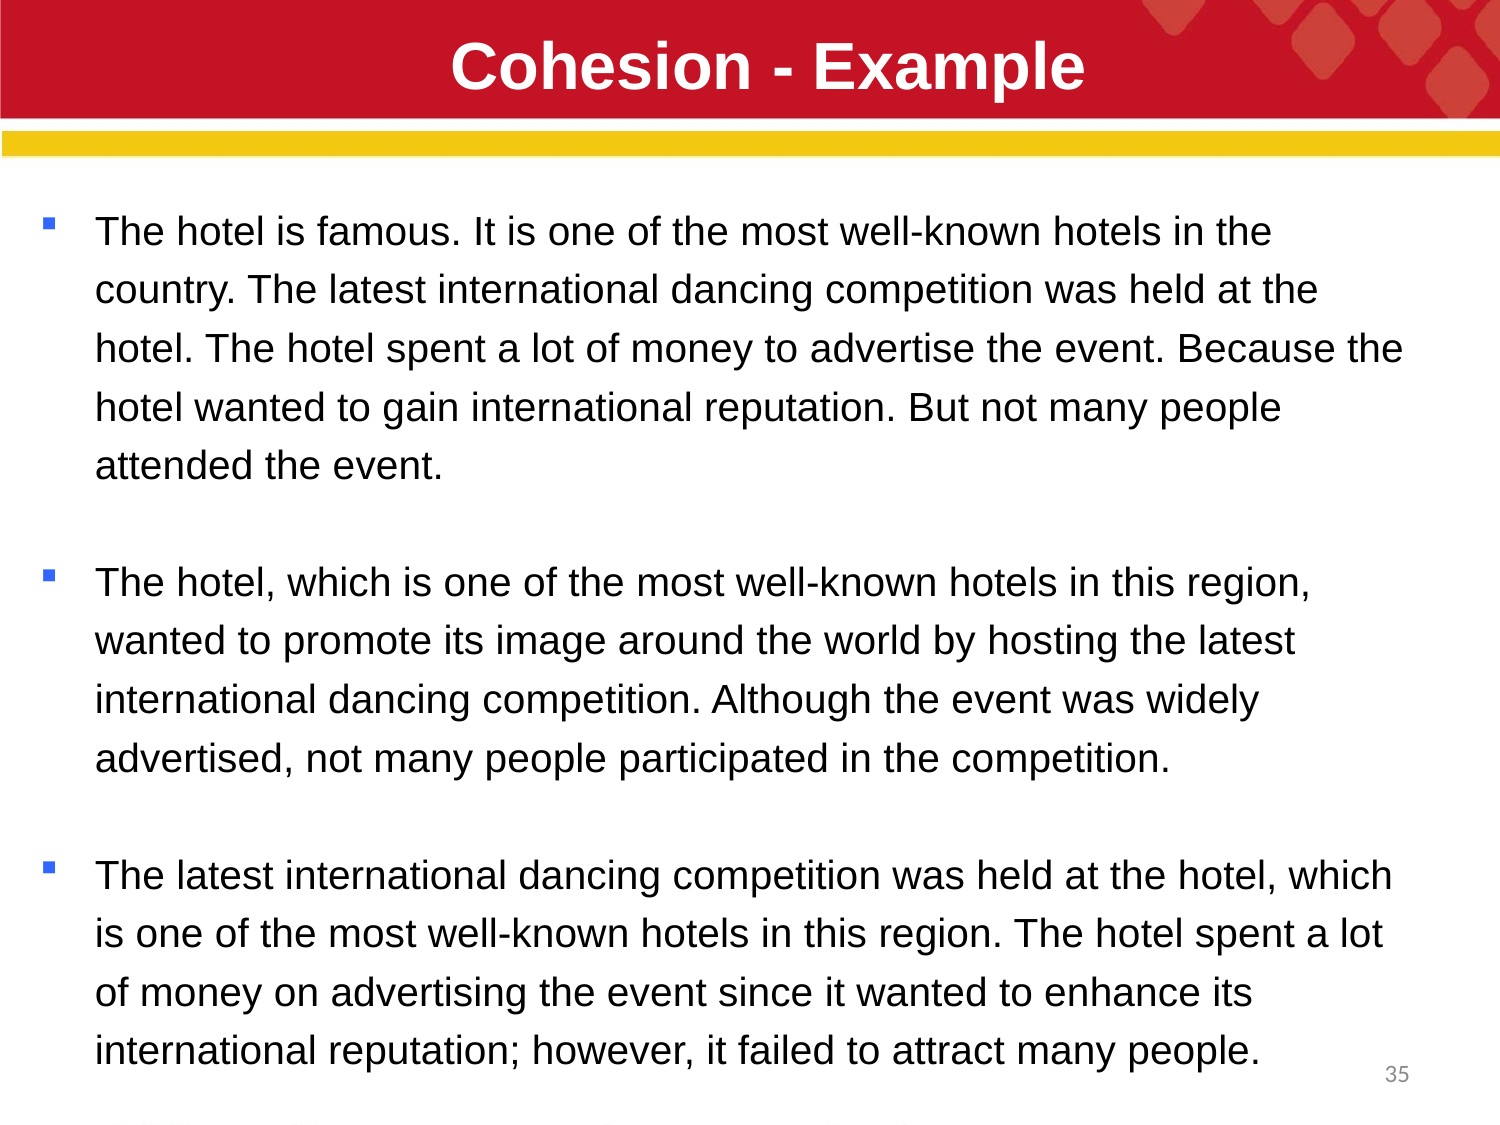

# Cohesion - Example
The hotel is famous. It is one of the most well-known hotels in the country. The latest international dancing competition was held at the hotel. The hotel spent a lot of money to advertise the event. Because the hotel wanted to gain international reputation. But not many people attended the event.

The hotel, which is one of the most well-known hotels in this region, wanted to promote its image around the world by hosting the latest international dancing competition. Although the event was widely advertised, not many people participated in the competition.

The latest international dancing competition was held at the hotel, which is one of the most well-known hotels in this region. The hotel spent a lot of money on advertising the event since it wanted to enhance its international reputation; however, it failed to attract many people.
35